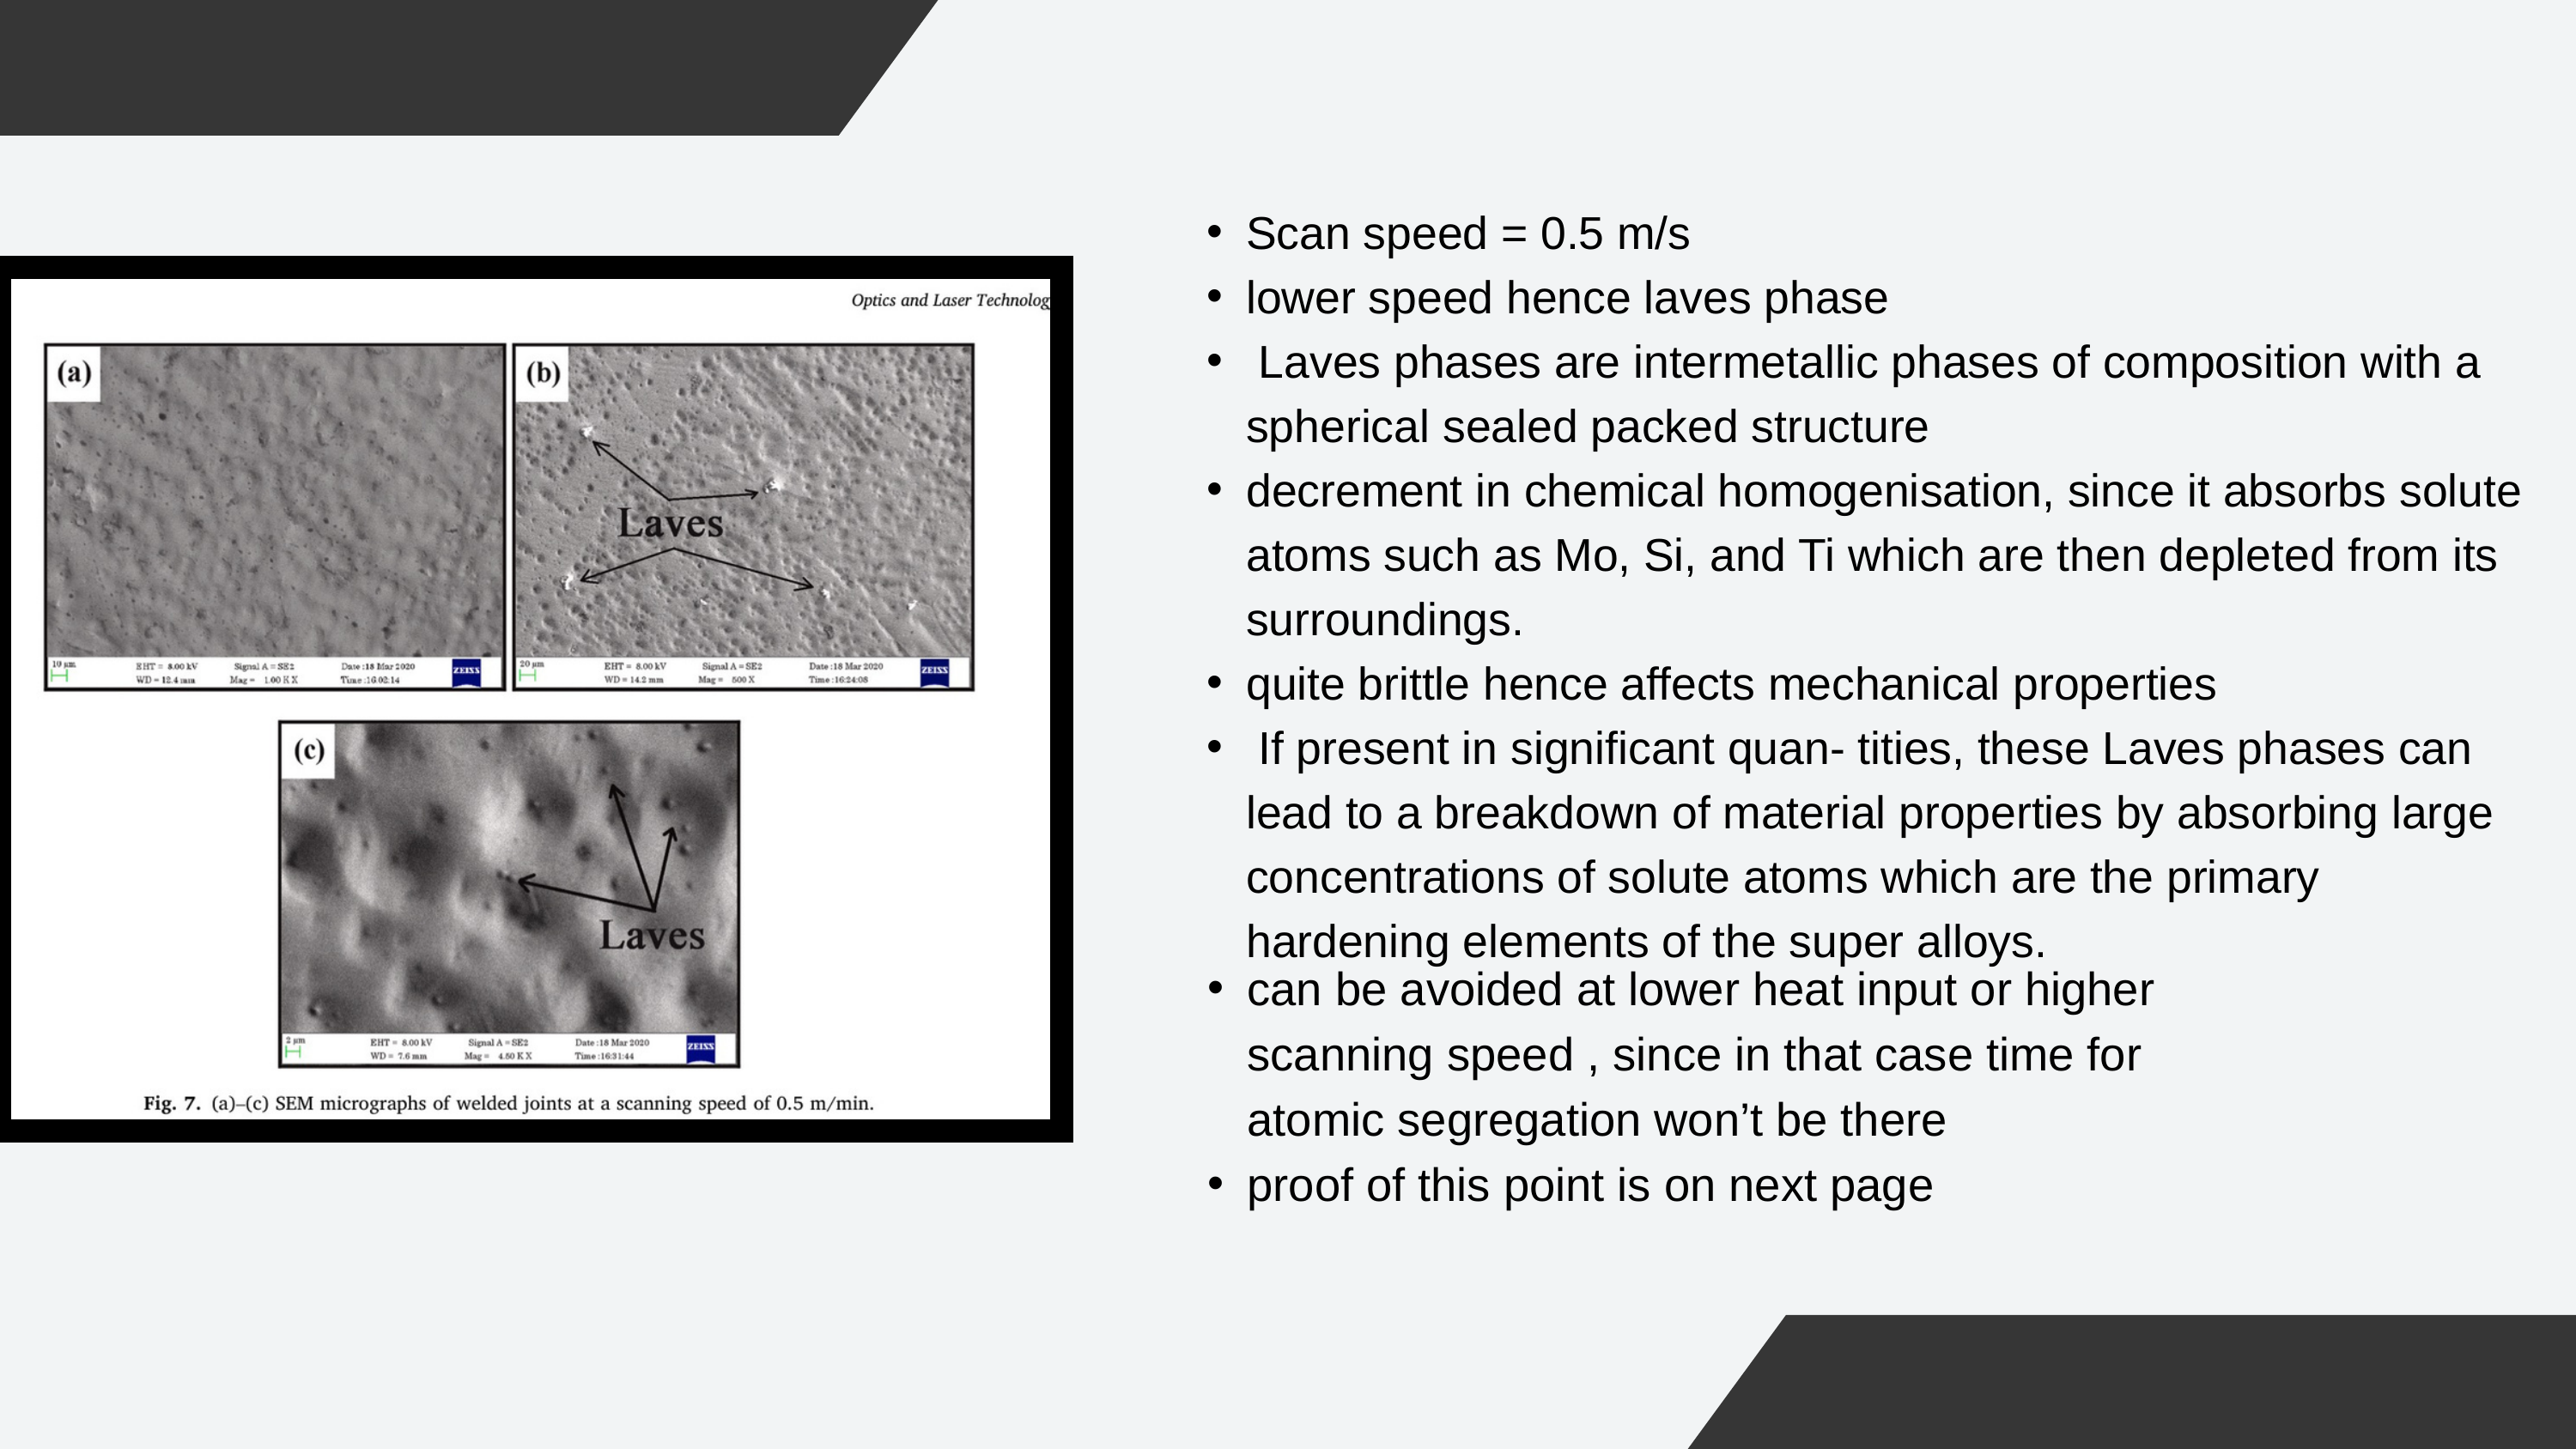

Scan speed = 0.5 m/s
lower speed hence laves phase
 Laves phases are intermetallic phases of composition with a spherical sealed packed structure
decrement in chemical homogenisation, since it absorbs solute atoms such as Mo, Si, and Ti which are then depleted from its surroundings.
quite brittle hence affects mechanical properties
 If present in significant quan- tities, these Laves phases can lead to a breakdown of material properties by absorbing large concentrations of solute atoms which are the primary hardening elements of the super alloys.

can be avoided at lower heat input or higher scanning speed , since in that case time for atomic segregation won’t be there
proof of this point is on next page